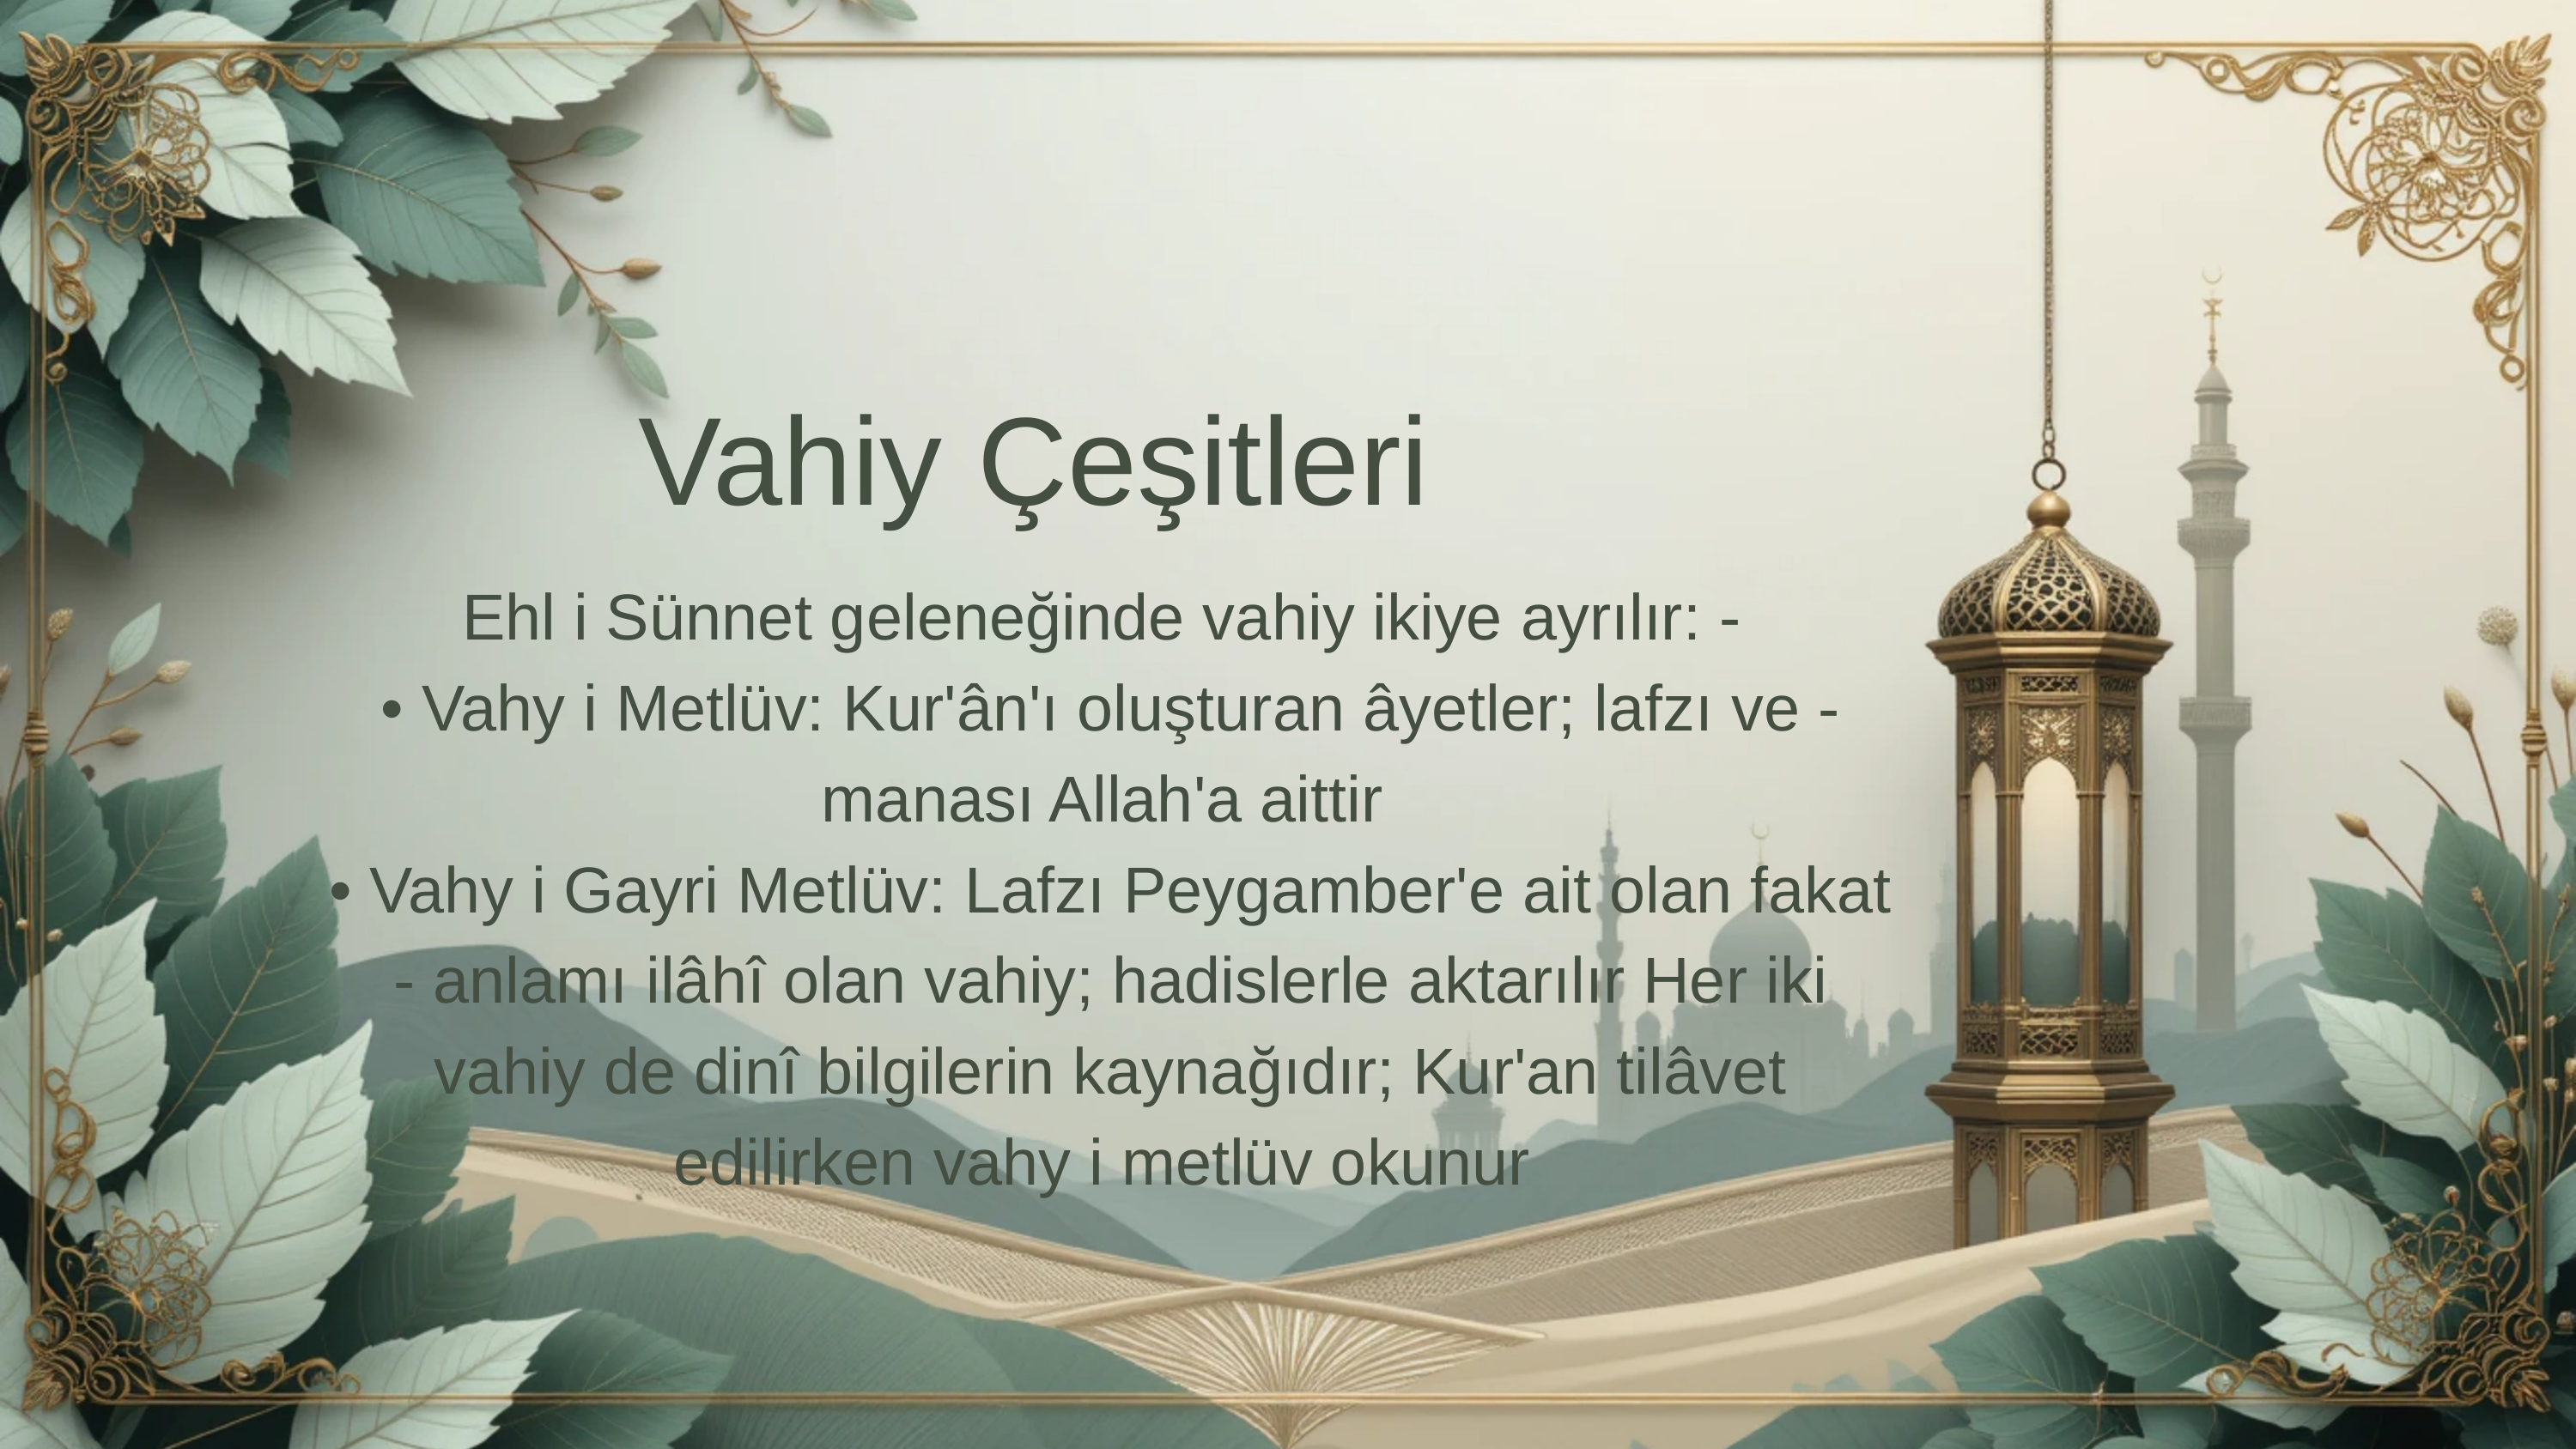

Vahiy Çeşitleri
Ehl i Sünnet geleneğinde vahiy ikiye ayrılır: ‑
• Vahy i Metlüv: Kur'ân'ı oluşturan âyetler; lafzı ve ‑ manası Allah'a aittir
• Vahy i Gayri Metlüv: Lafzı Peygamber'e ait olan fakat ‑ anlamı ilâhî olan vahiy; hadislerle aktarılır Her iki vahiy de dinî bilgilerin kaynağıdır; Kur'an tilâvet edilirken vahy i metlüv okunur